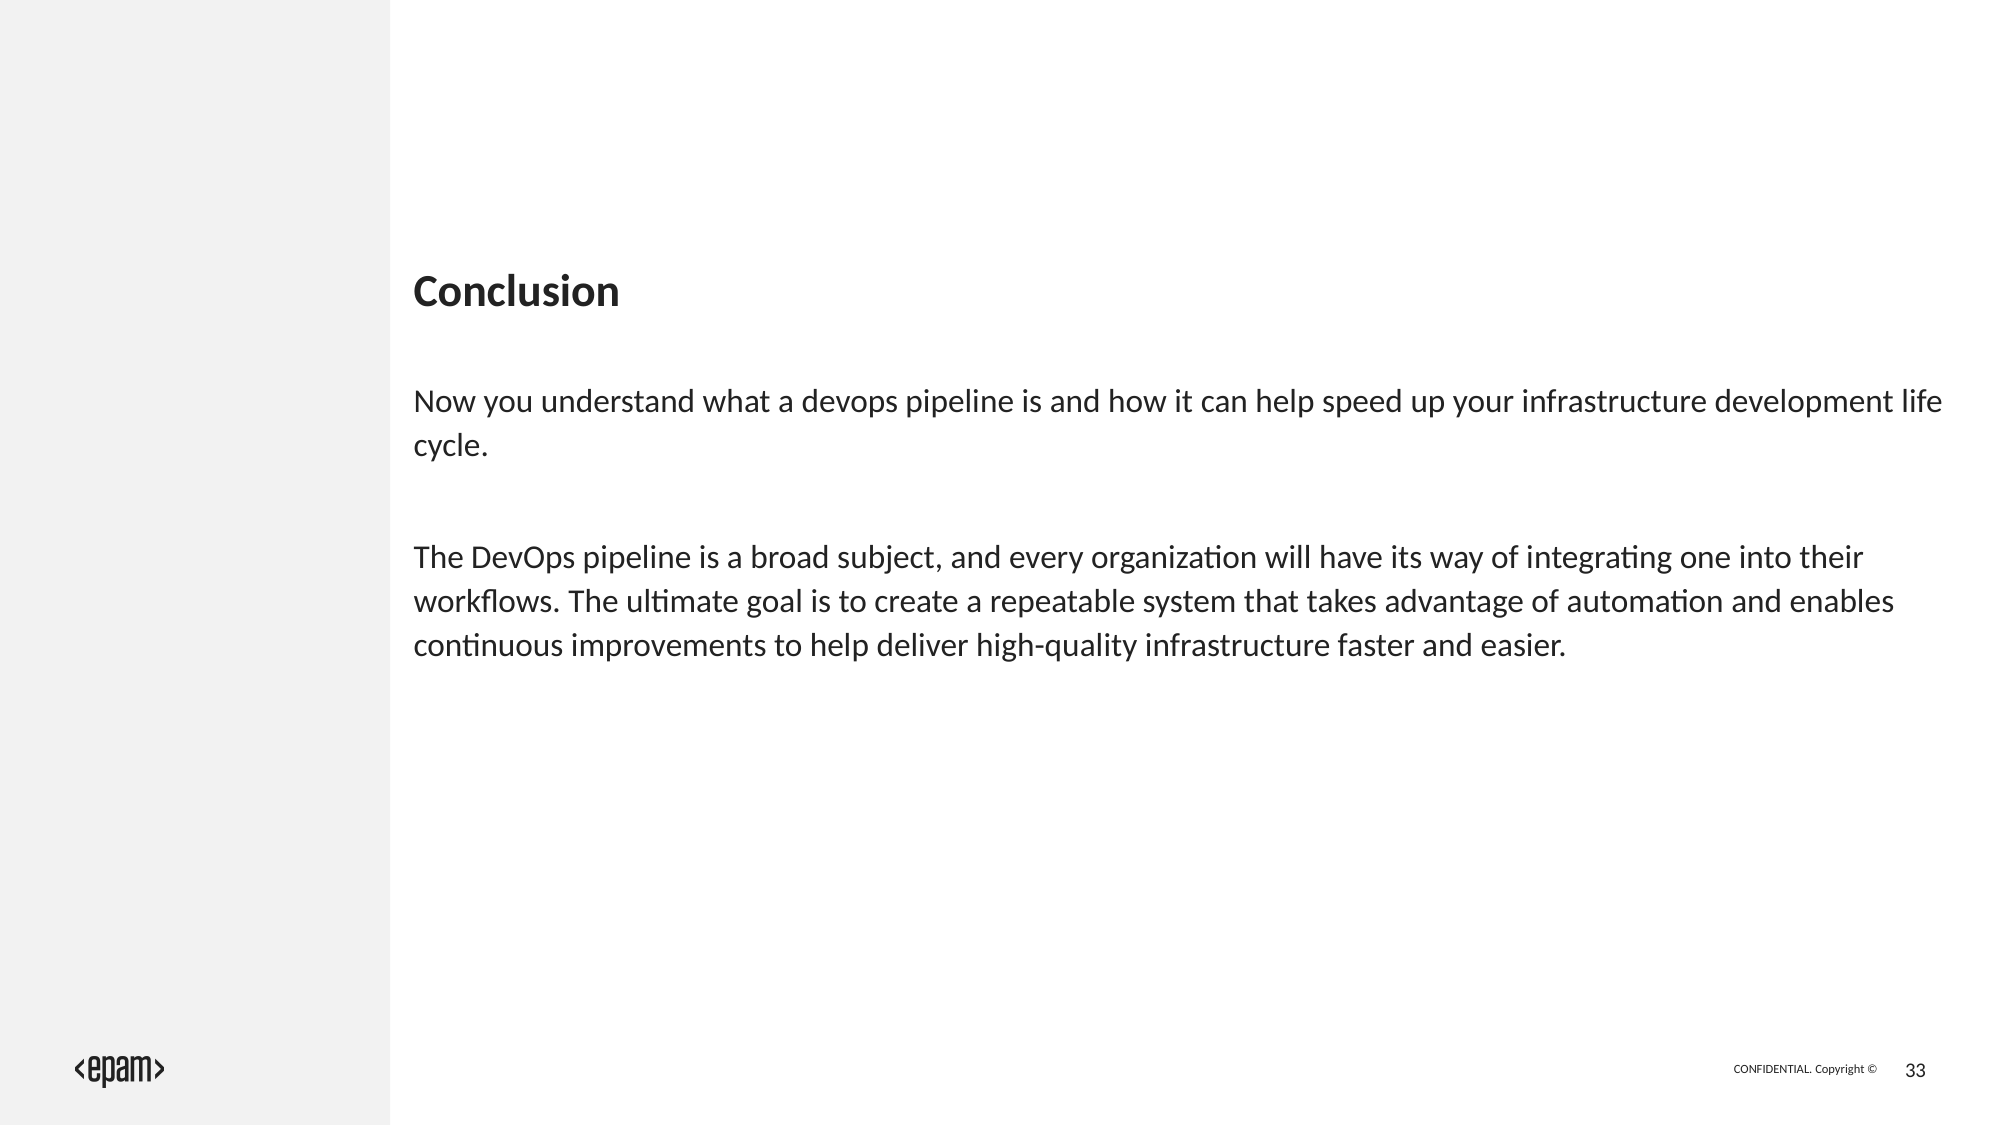

# Conclusion
Now you understand what a devops pipeline is and how it can help speed up your infrastructure development life cycle.

The DevOps pipeline is a broad subject, and every organization will have its way of integrating one into their workflows. The ultimate goal is to create a repeatable system that takes advantage of automation and enables continuous improvements to help deliver high-quality infrastructure faster and easier.